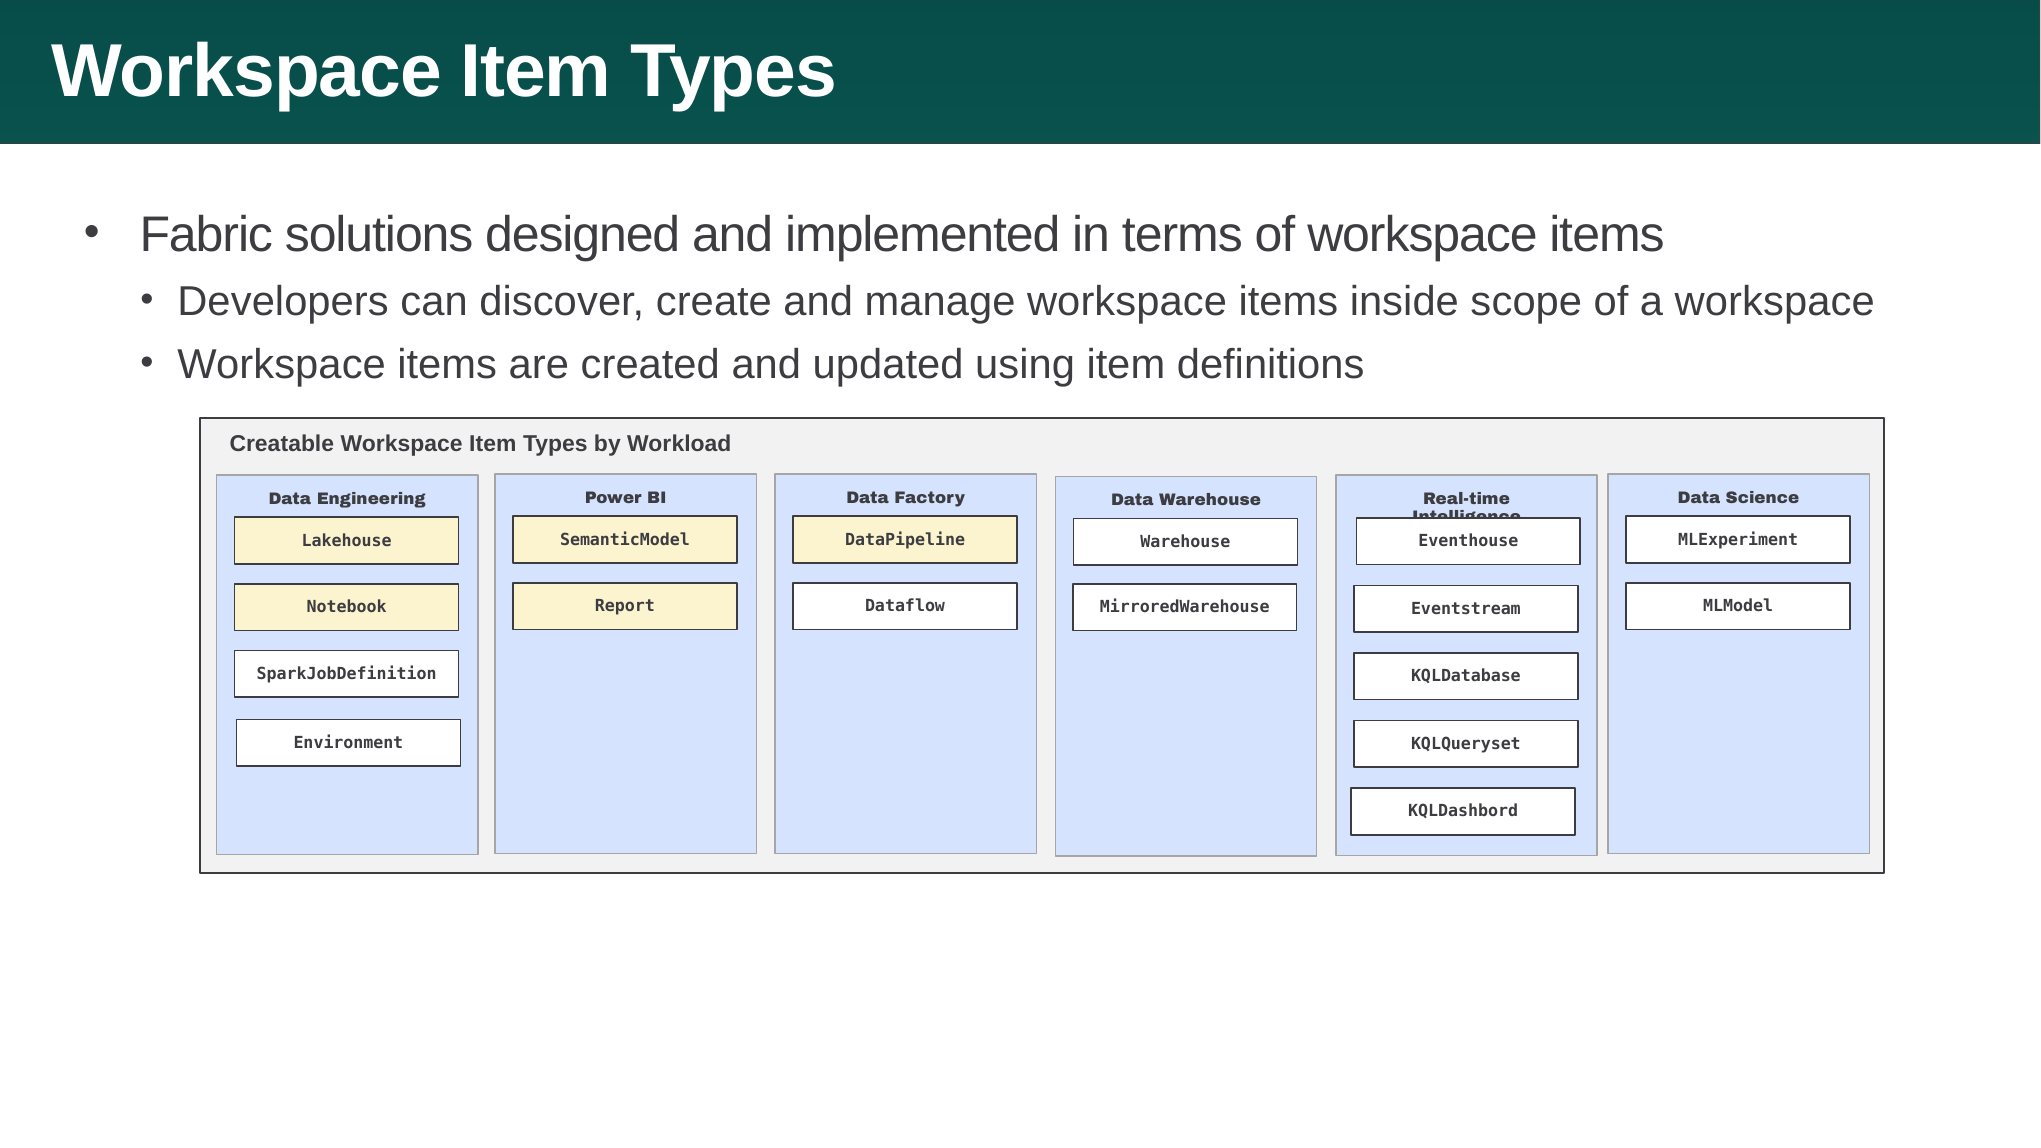

# Workspace Item Types
Fabric solutions designed and implemented in terms of workspace items
Developers can discover, create and manage workspace items inside scope of a workspace
Workspace items are created and updated using item definitions
Creatable Workspace Item Types by Workload
Power BI
Data Factory
Data Science
Real-time Intelligence
Data Engineering
Data Warehouse
SemanticModel
DataPipeline
MLExperiment
Lakehouse
Eventhouse
Warehouse
Report
Dataflow
MLModel
Notebook
MirroredWarehouse
Eventstream
SparkJobDefinition
KQLDatabase
Environment
KQLQueryset
KQLDashbord